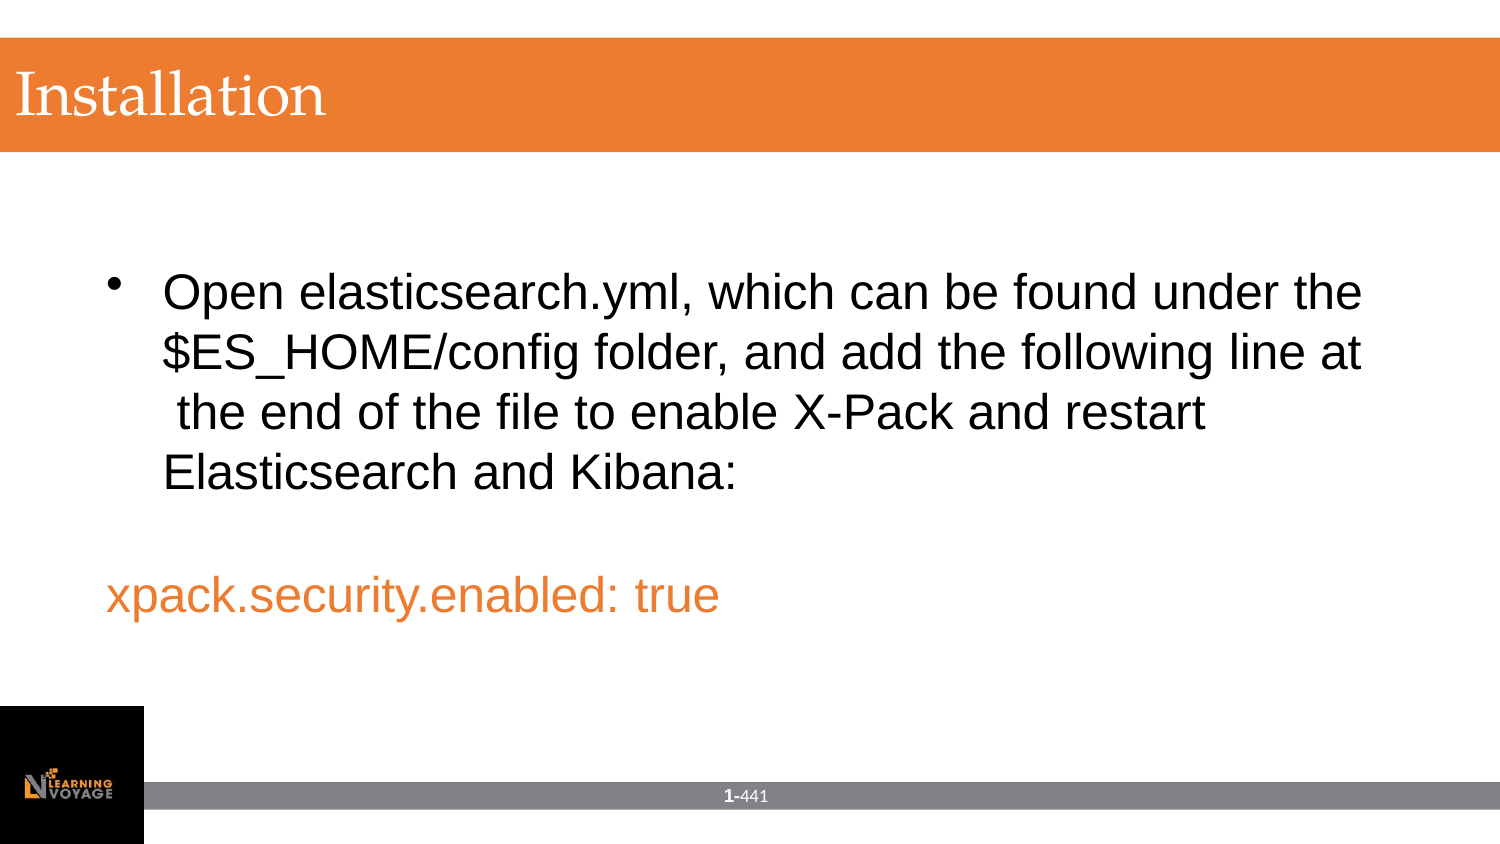

# Installation
Open elasticsearch.yml, which can be found under the
$ES_HOME/config folder, and add the following line at  the end of the file to enable X-Pack and restart  Elasticsearch and Kibana:

xpack.security.enabled: true
1-441